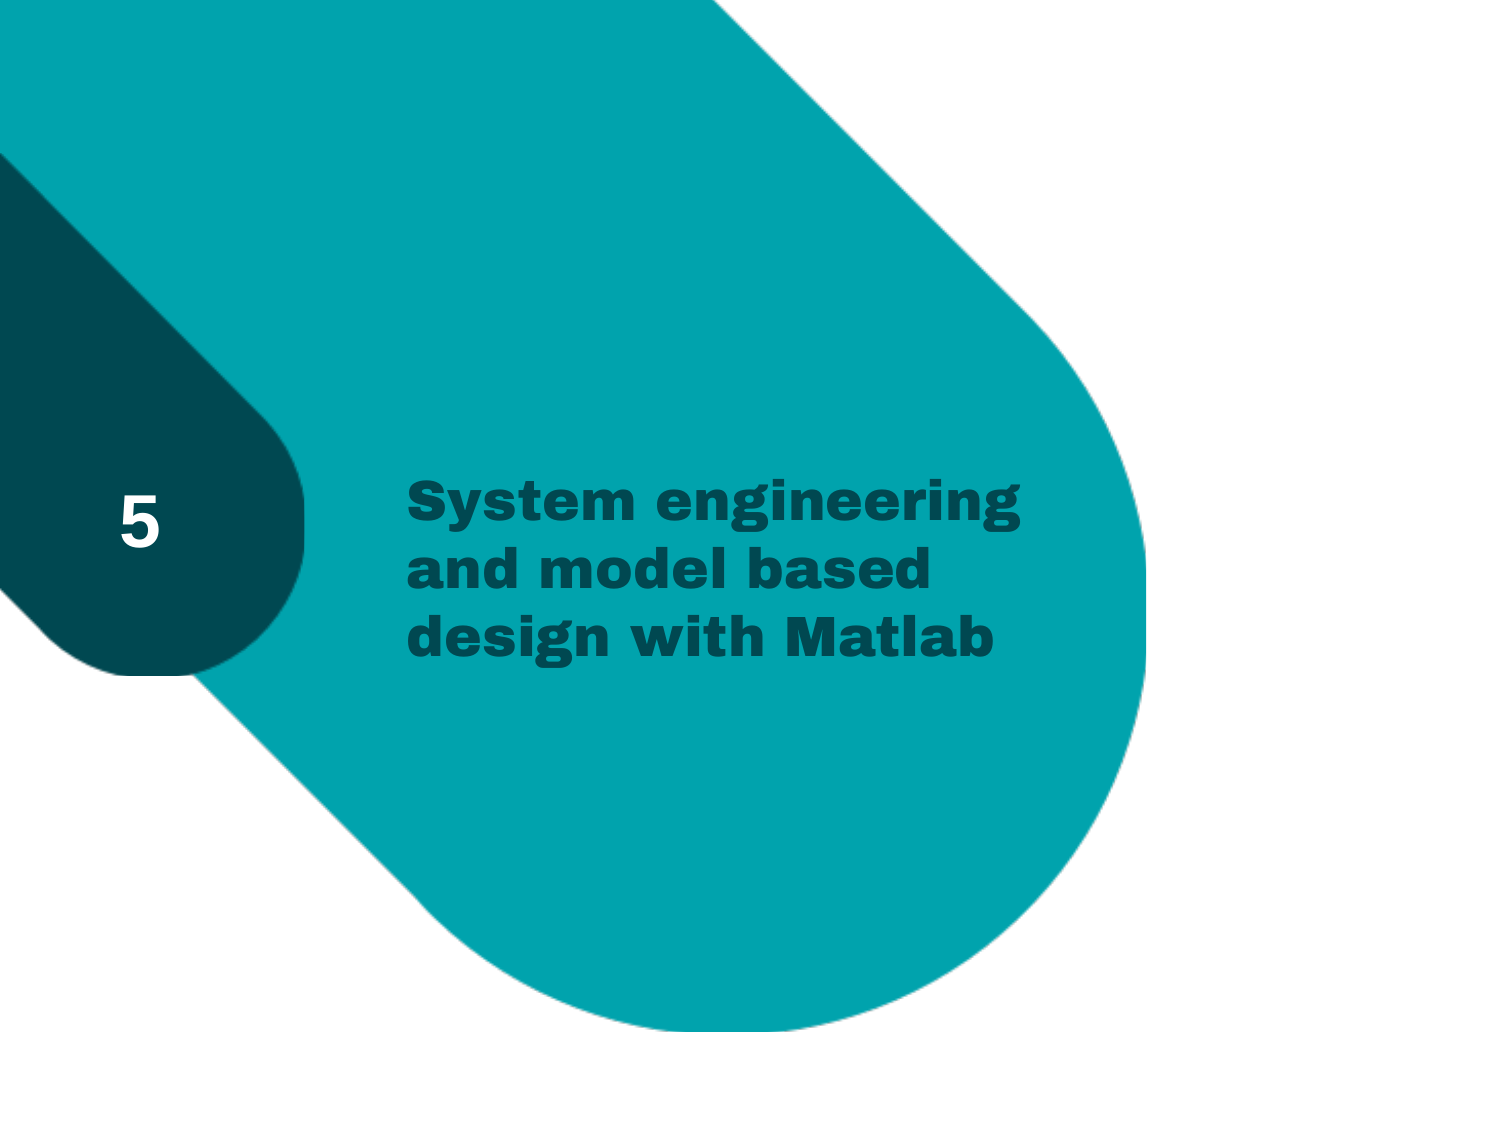

# System engineering and model based design with Matlab
5